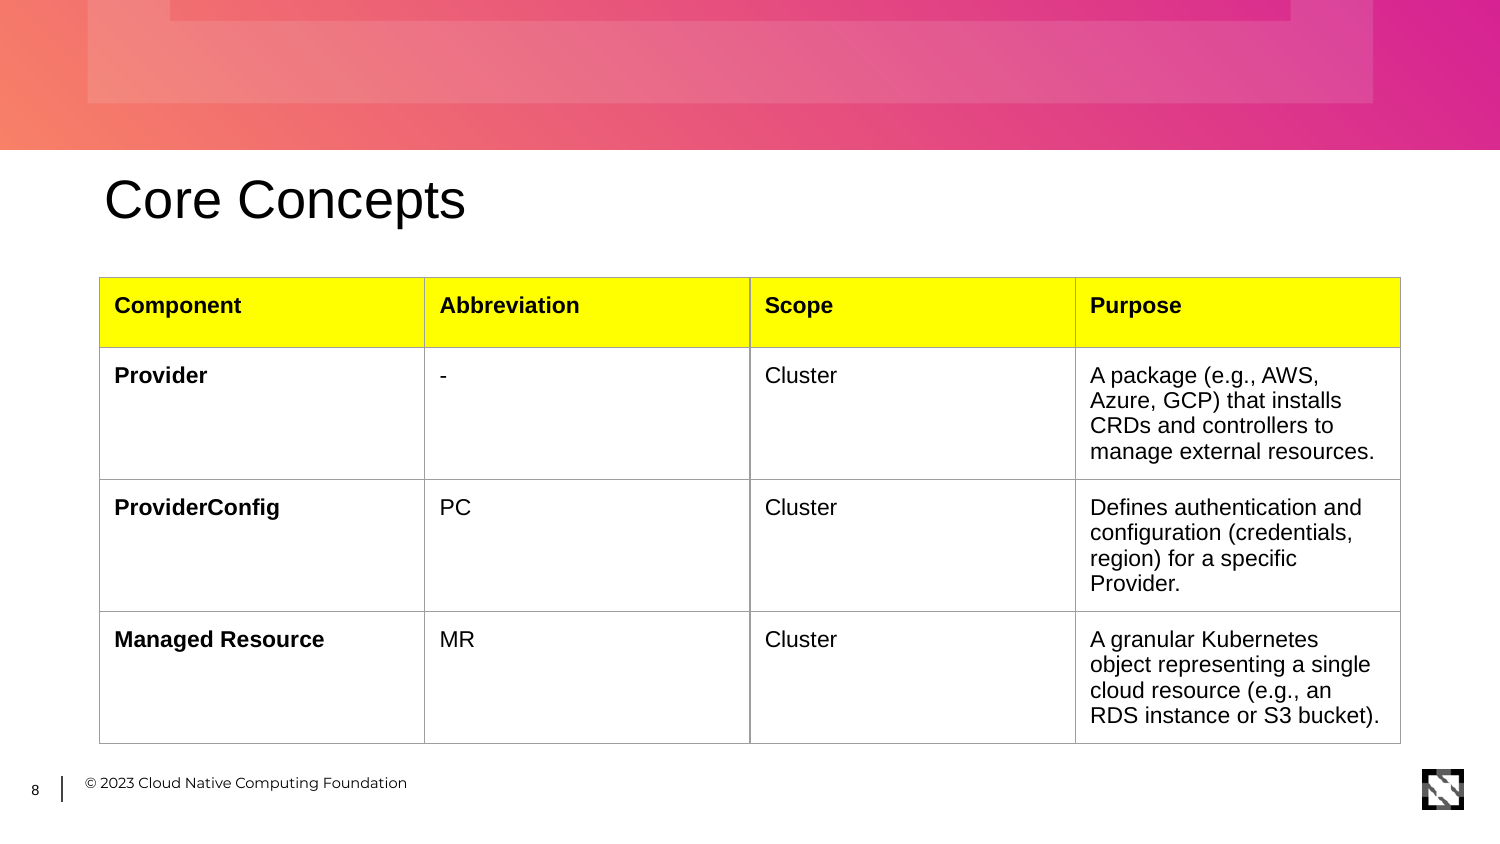

# Core Concepts
| Component | Abbreviation | Scope | Purpose |
| --- | --- | --- | --- |
| Provider | - | Cluster | A package (e.g., AWS, Azure, GCP) that installs CRDs and controllers to manage external resources. |
| ProviderConfig | PC | Cluster | Defines authentication and configuration (credentials, region) for a specific Provider. |
| Managed Resource | MR | Cluster | A granular Kubernetes object representing a single cloud resource (e.g., an RDS instance or S3 bucket). |